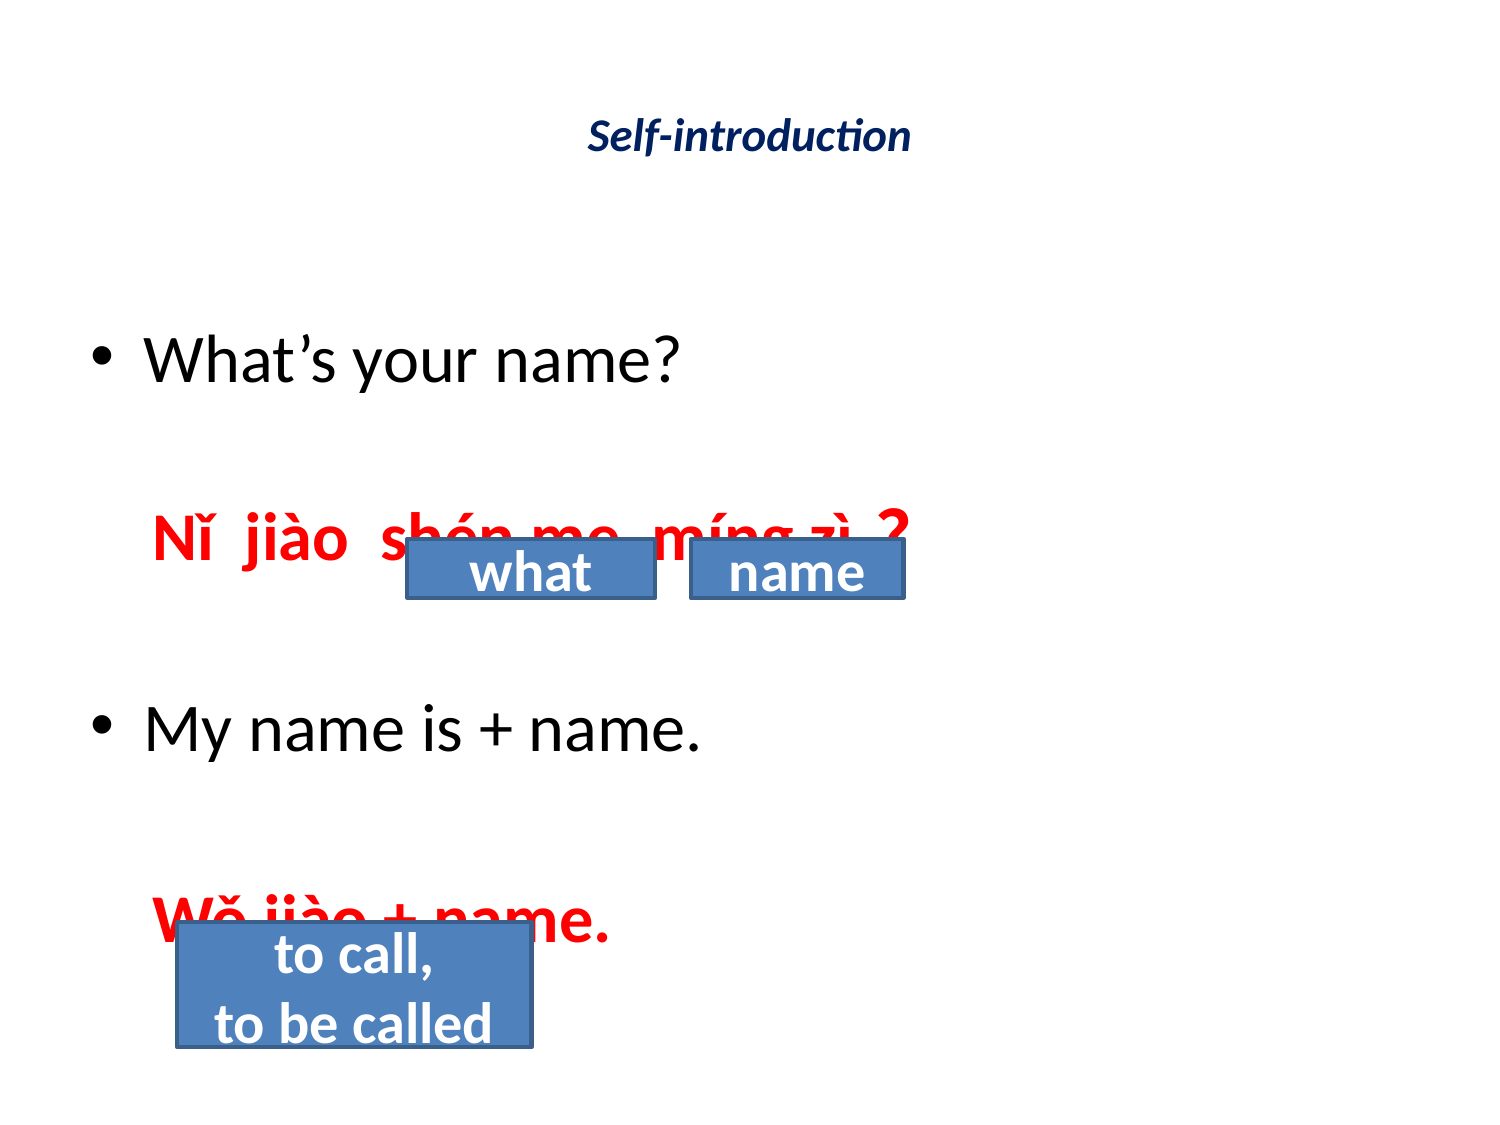

# Self-introduction

What’s your name?
    Nǐ  jiào  shén me  míng zì ？

My name is + name.

    Wǒ jiào + name.

what
name
to call,
to be called